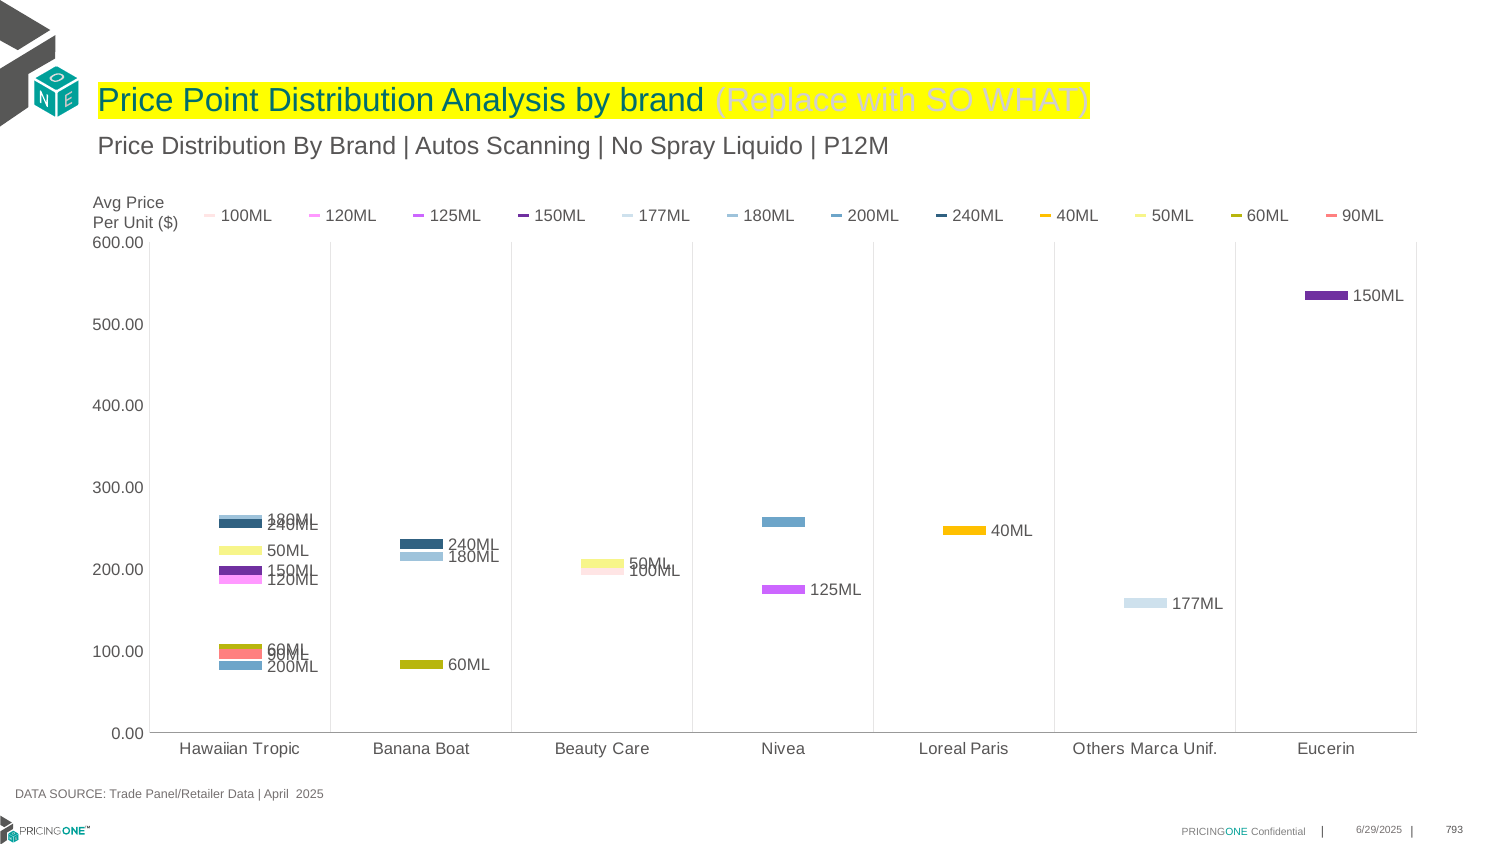

# Price Point Distribution Analysis by brand (Replace with SO WHAT)
Price Distribution By Brand | Autos Scanning | No Spray Liquido | P12M

### Chart

| Category | 100ML | 120ML | 125ML | 150ML | 177ML | 180ML | 200ML | 240ML | 40ML | 50ML | 60ML | 90ML |
|---|---|---|---|---|---|---|---|---|---|---|---|---|
| Hawaiian Tropic | None | 187.6911 | None | 198.6512 | None | 260.9163 | 82.0 | 255.5564 | None | 222.5471 | 102.21 | 96.2608 |
| Banana Boat | None | None | None | None | None | 215.6717 | None | 230.5525 | None | None | 83.5489 | None |
| Beauty Care | 199.0138 | None | None | None | None | None | None | None | None | 206.8187 | None | None |
| Nivea | None | None | 175.0968 | None | None | None | 257.5373 | None | None | None | None | None |
| Loreal Paris | None | None | None | None | None | None | None | None | 247.2053 | None | None | None |
| Others Marca Unif. | None | None | None | None | 158.5417 | None | None | None | None | None | None | None |
| Eucerin | None | None | None | 534.4027 | None | None | None | None | None | None | None | None |
Avg Price
Per Unit ($)
DATA SOURCE: Trade Panel/Retailer Data | April  2025
6/29/2025
793